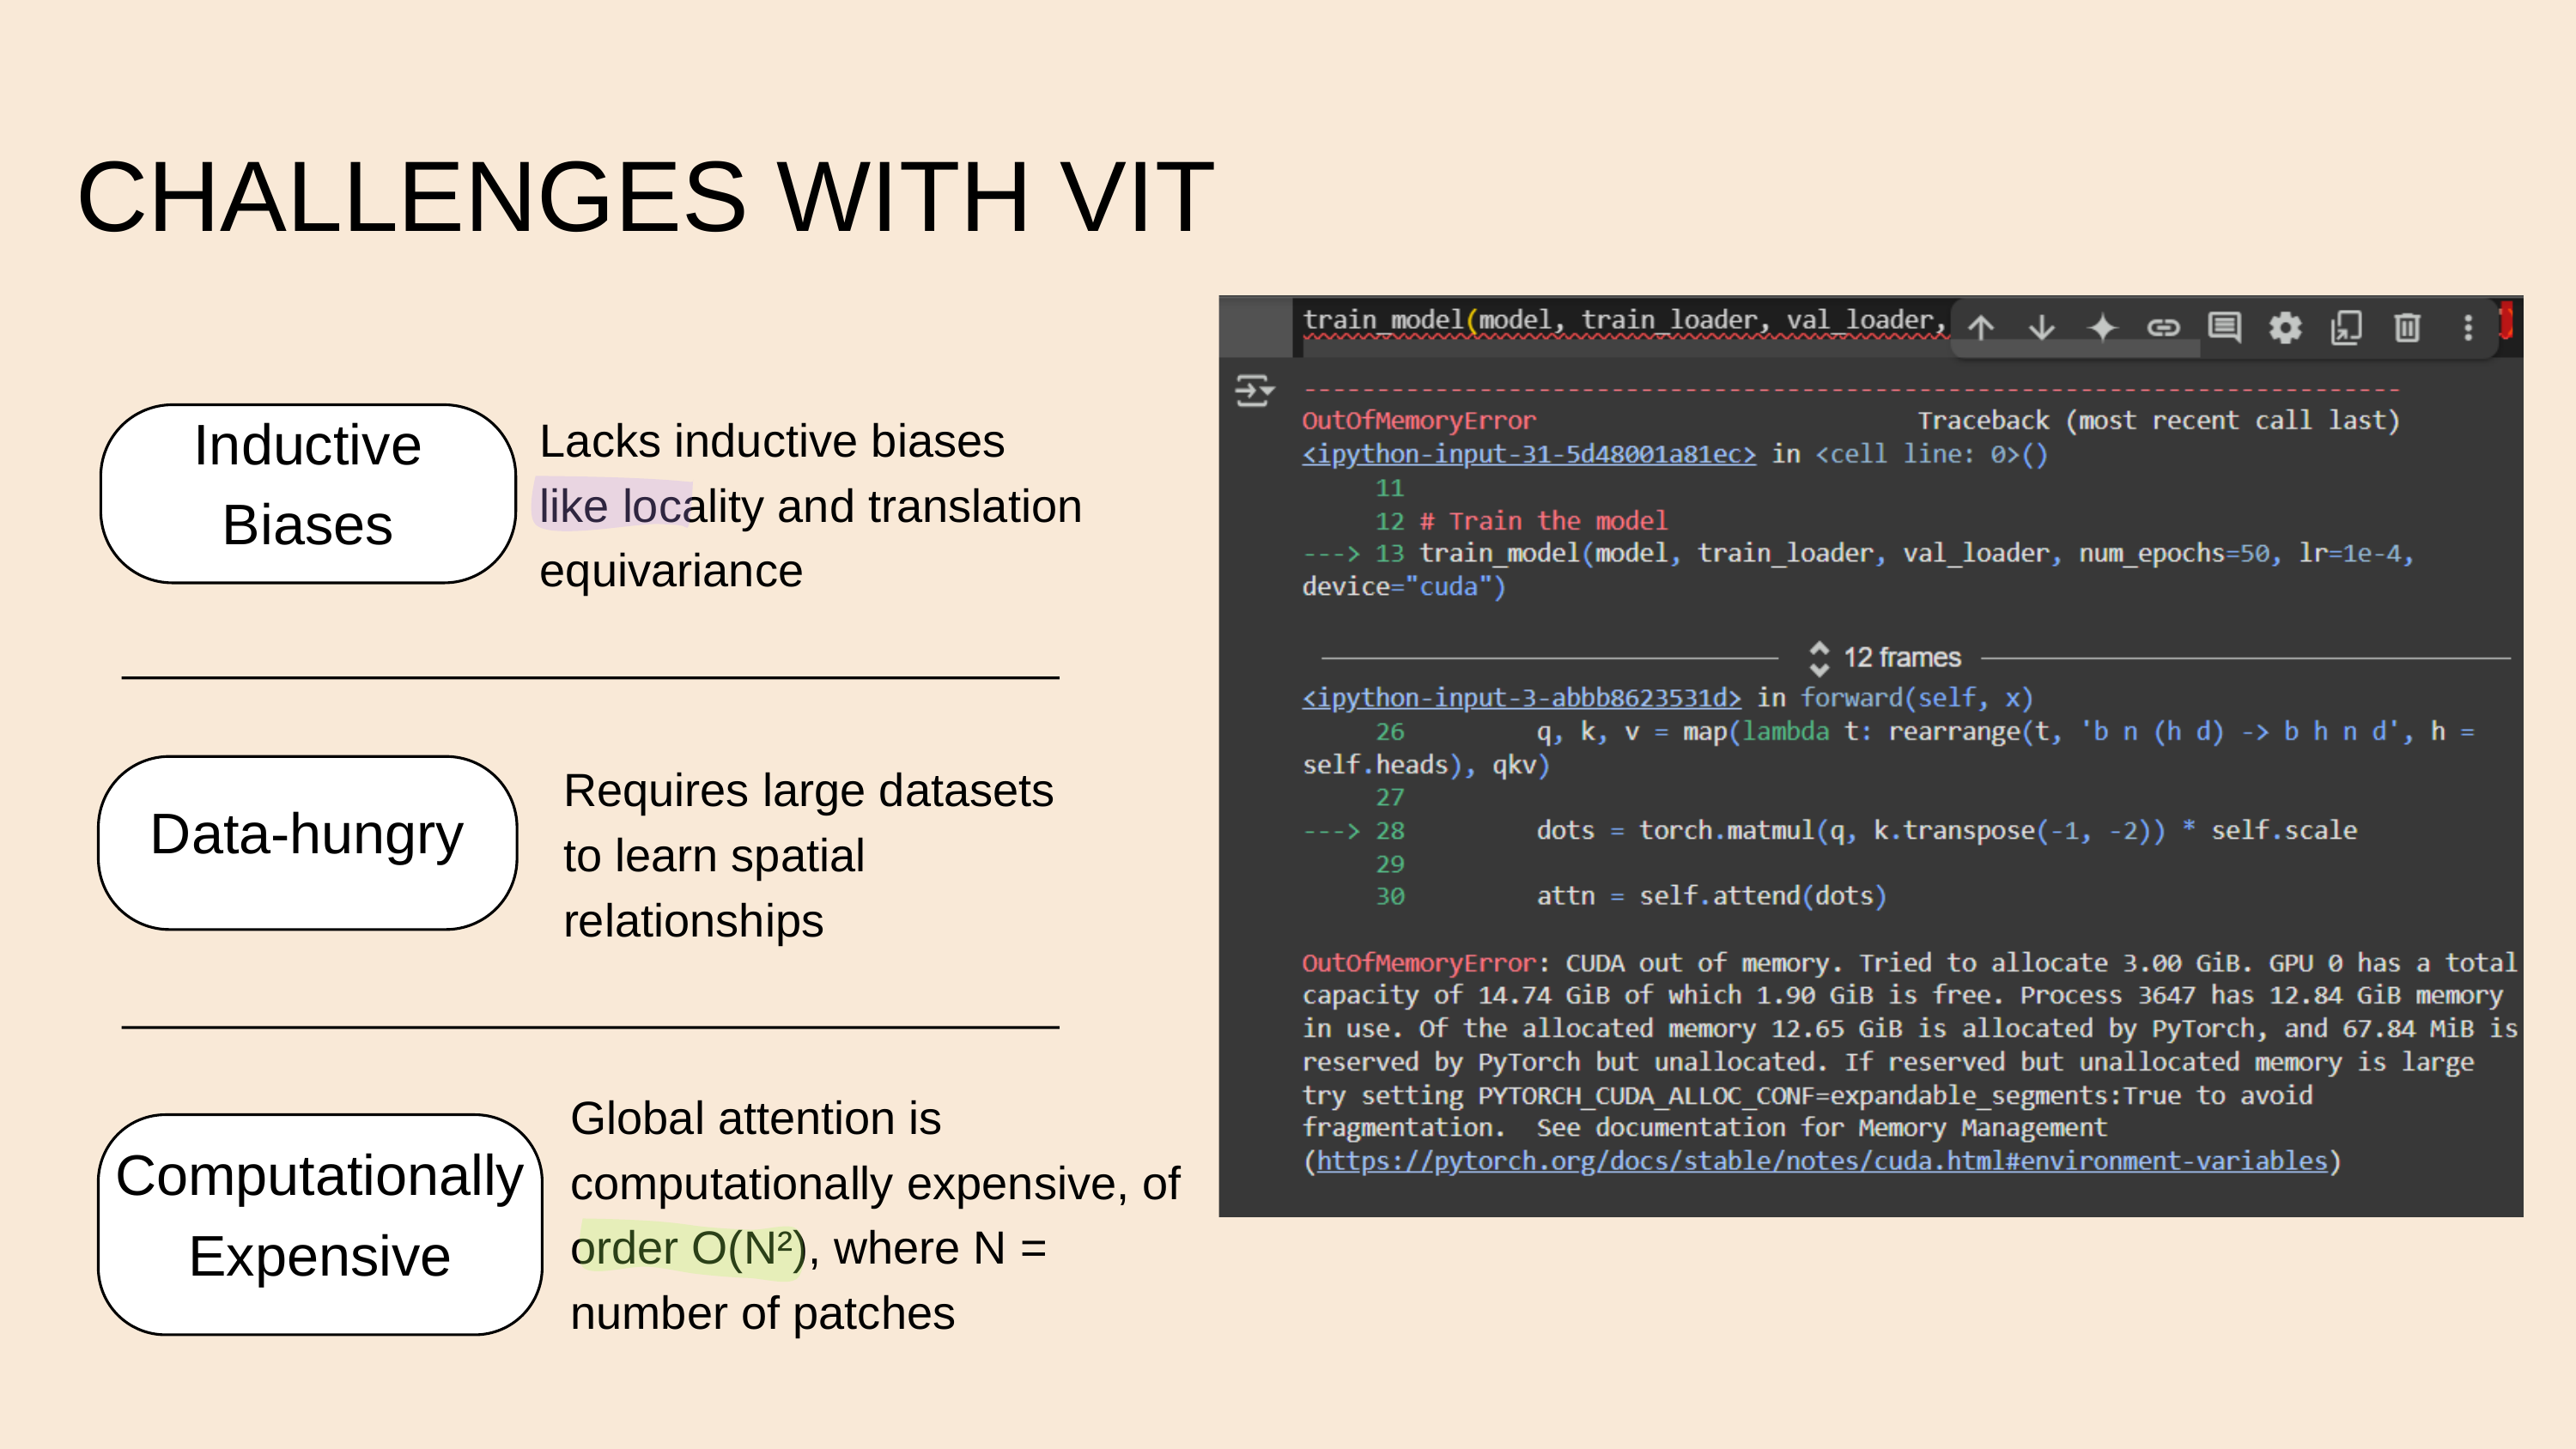

CHALLENGES WITH VIT

Inductive Biases
Lacks inductive biases like locality and translation equivariance

Data-hungry
Requires large datasets to learn spatial relationships

Global attention is computationally expensive, of order O(N²), where N = number of patches

Computationally Expensive